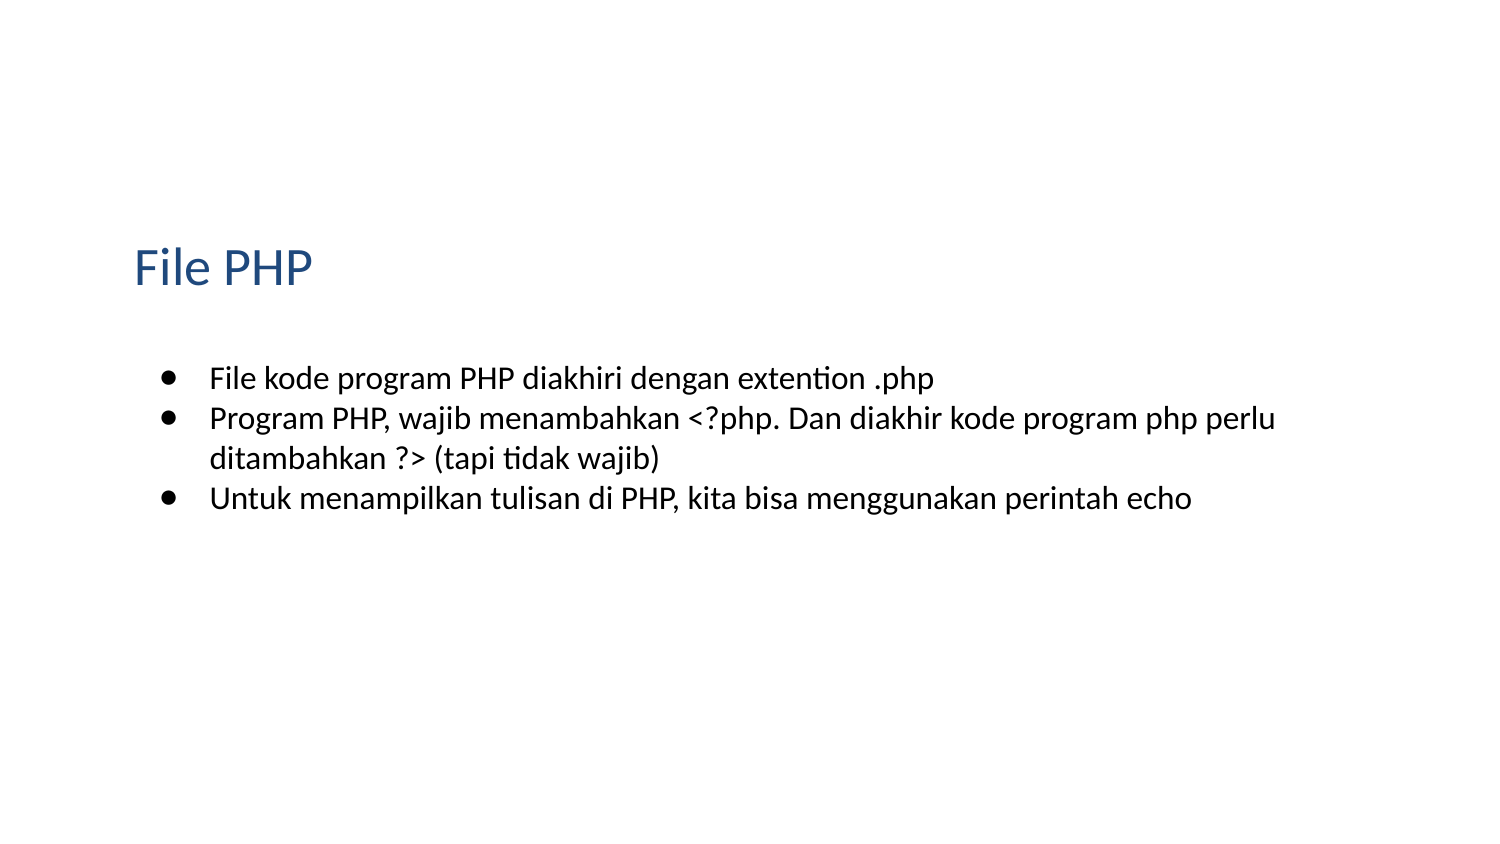

# File PHP
File kode program PHP diakhiri dengan extention .php
Program PHP, wajib menambahkan <?php. Dan diakhir kode program php perlu ditambahkan ?> (tapi tidak wajib)
Untuk menampilkan tulisan di PHP, kita bisa menggunakan perintah echo